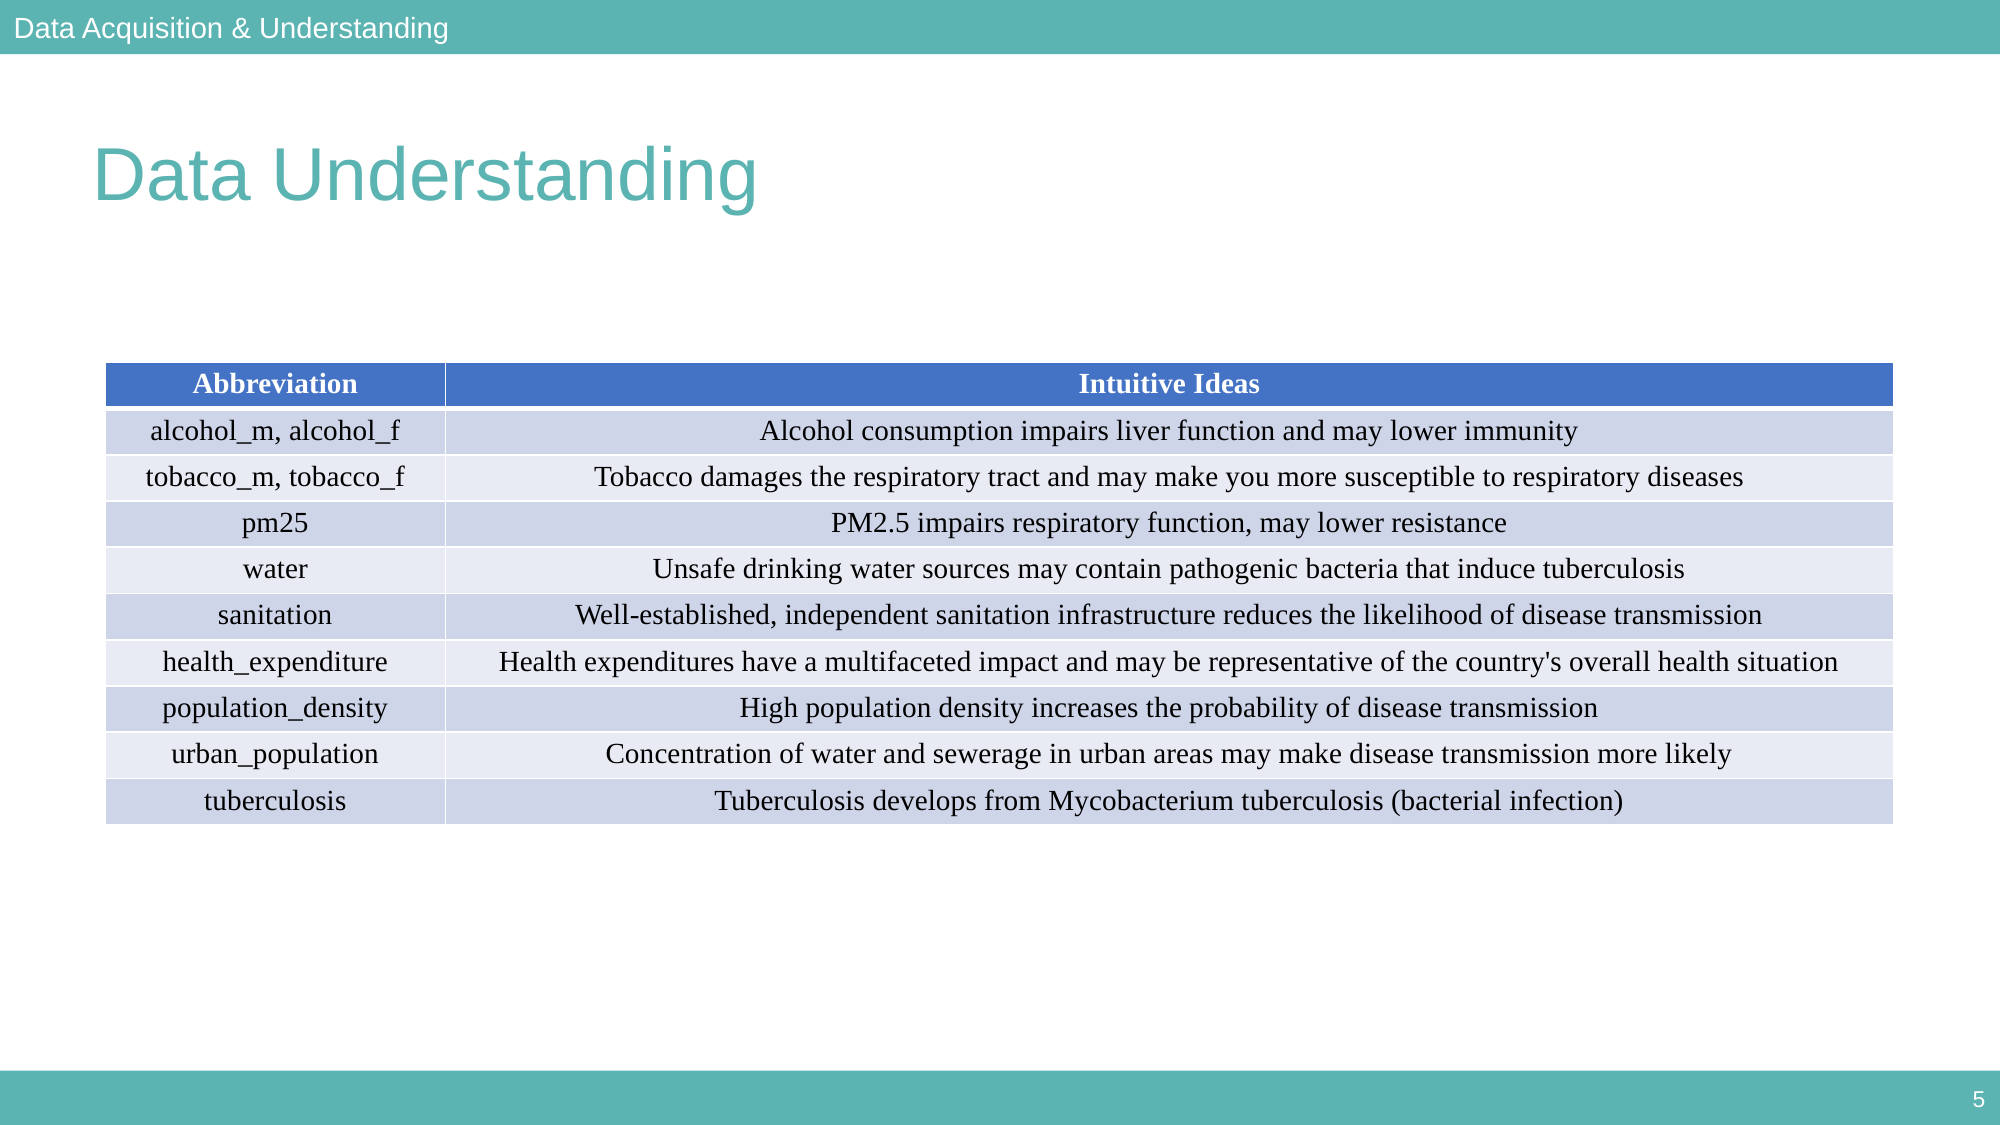

Data Acquisition & Understanding
Data Understanding
| Abbreviation | Intuitive Ideas |
| --- | --- |
| alcohol\_m, alcohol\_f | Alcohol consumption impairs liver function and may lower immunity |
| tobacco\_m, tobacco\_f | Tobacco damages the respiratory tract and may make you more susceptible to respiratory diseases |
| pm25 | PM2.5 impairs respiratory function, may lower resistance |
| water | Unsafe drinking water sources may contain pathogenic bacteria that induce tuberculosis |
| sanitation | Well-established, independent sanitation infrastructure reduces the likelihood of disease transmission |
| health\_expenditure | Health expenditures have a multifaceted impact and may be representative of the country's overall health situation |
| population\_density | High population density increases the probability of disease transmission |
| urban\_population | Concentration of water and sewerage in urban areas may make disease transmission more likely |
| tuberculosis | Tuberculosis develops from Mycobacterium tuberculosis (bacterial infection) |
5